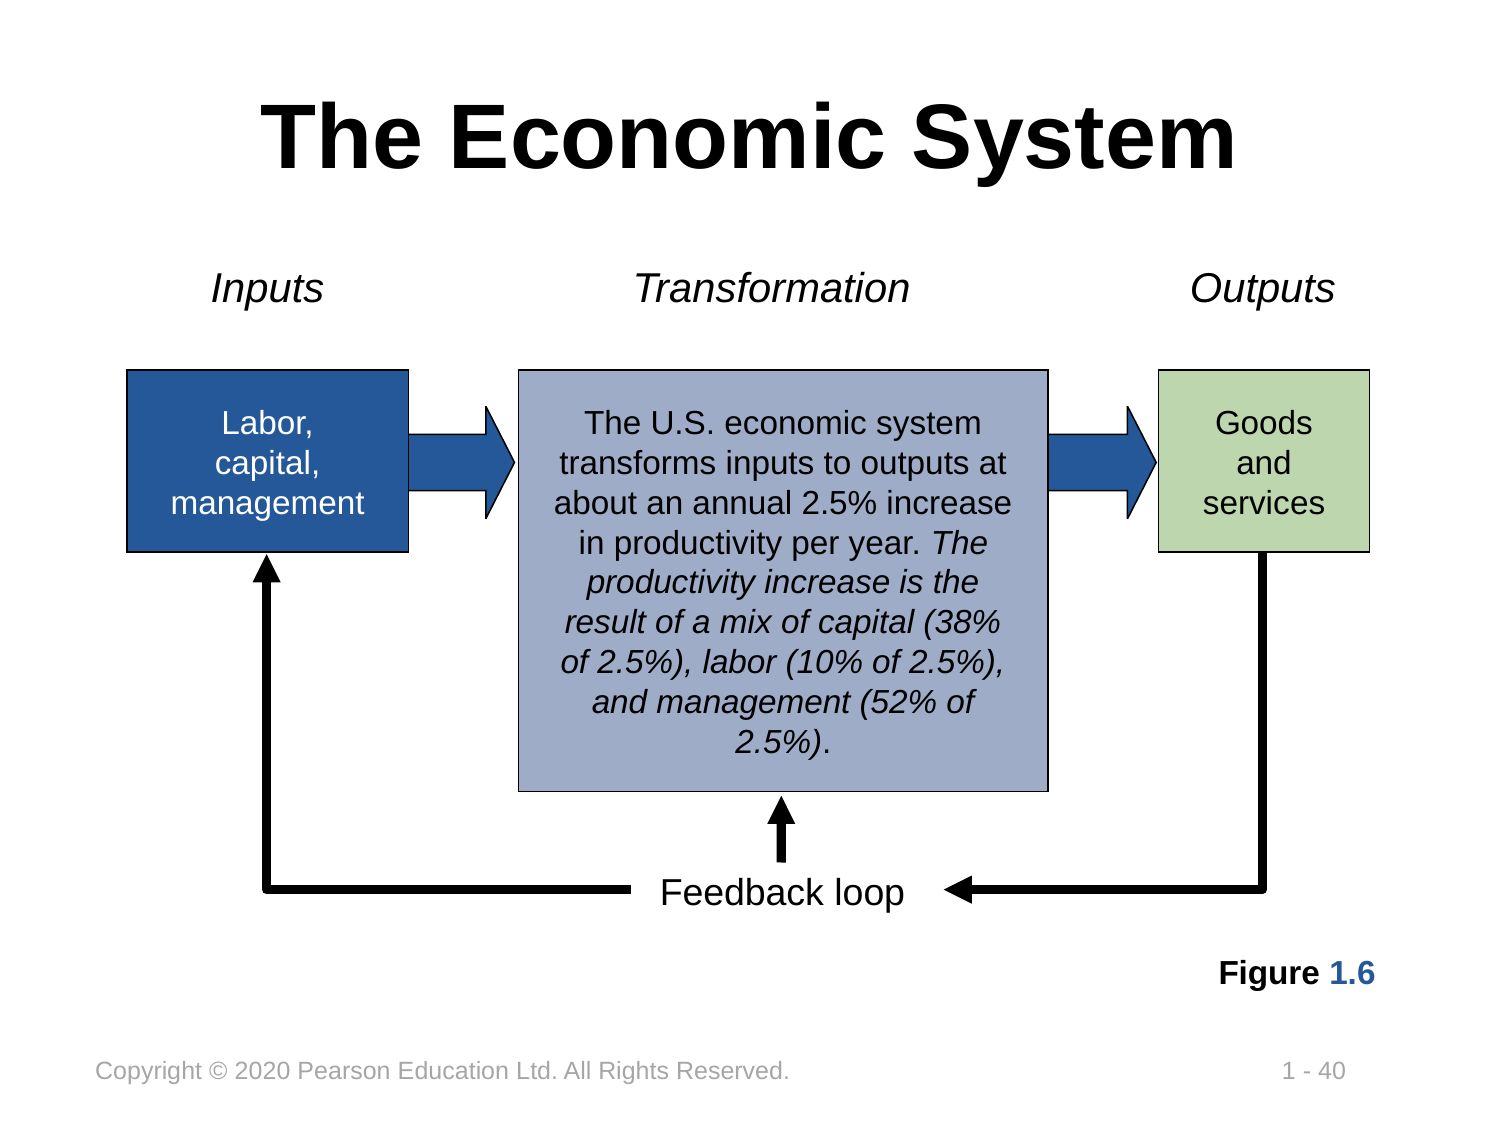

# The Economic System
Inputs
Labor,
capital,
management
Transformation
The U.S. economic system transforms inputs to outputs at about an annual 2.5% increase in productivity per year. The productivity increase is the result of a mix of capital (38% of 2.5%), labor (10% of 2.5%), and management (52% of 2.5%).

Outputs
Goods and
services

Feedback loop
Figure 1.6